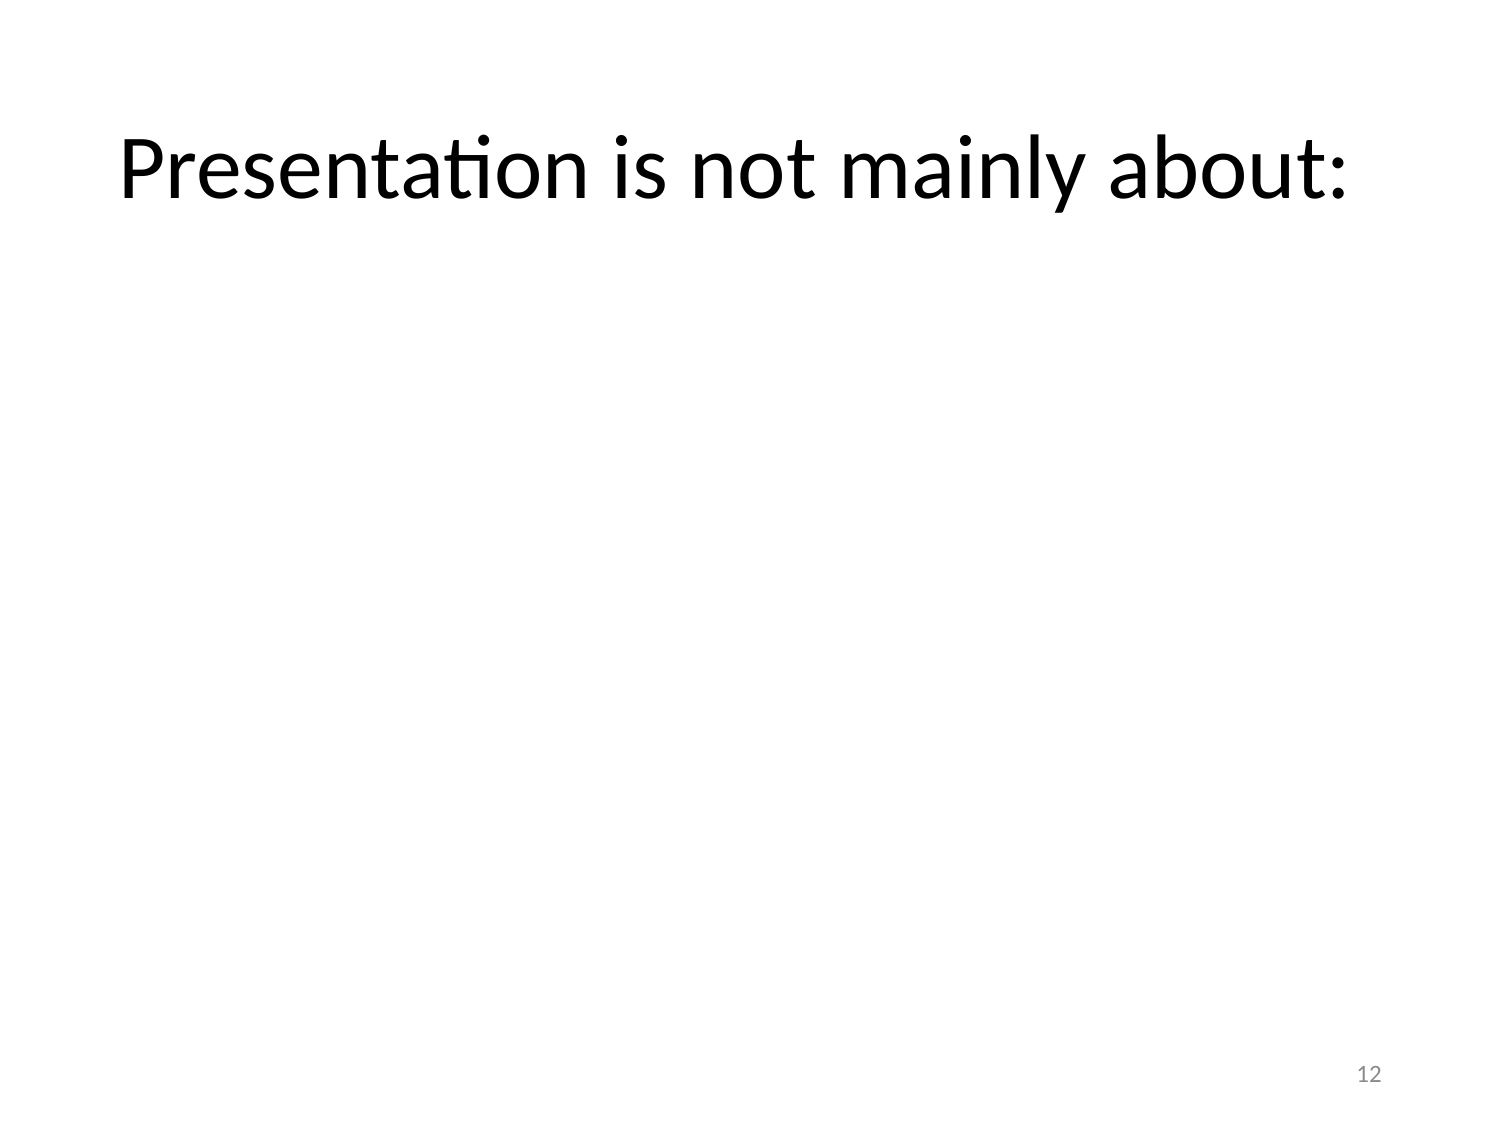

# Presentation is not mainly about:

12